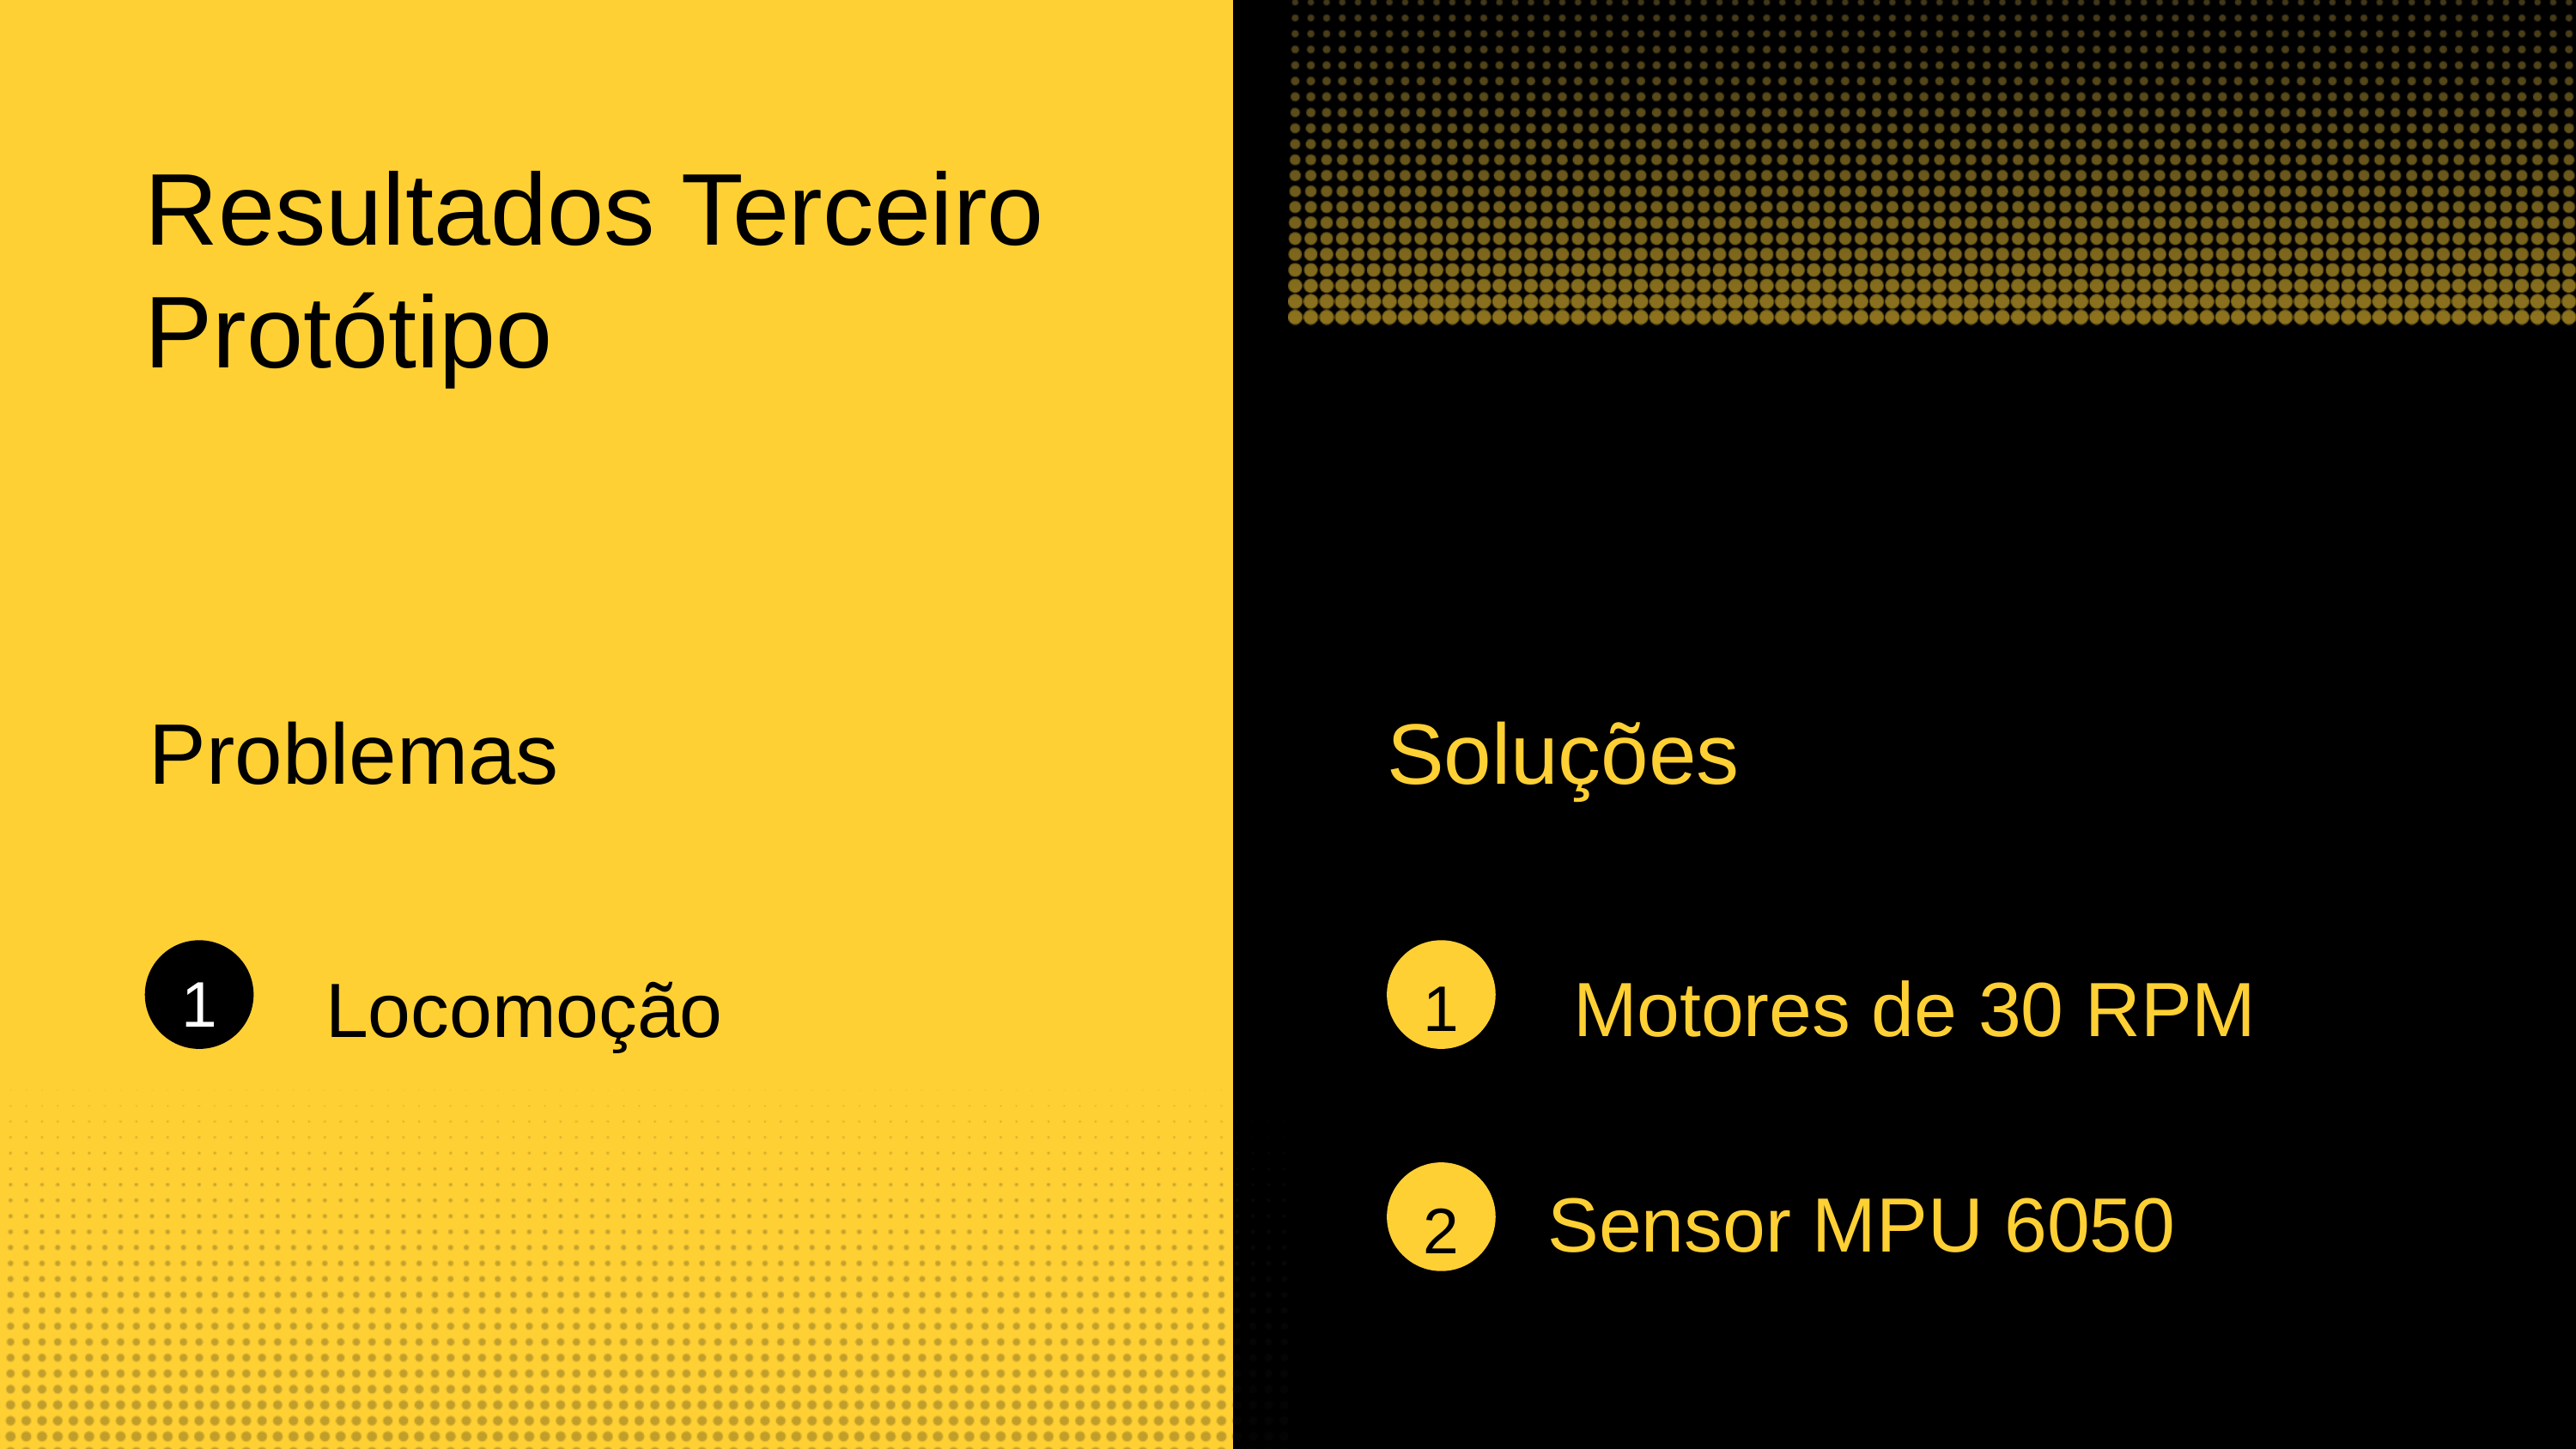

Resultados Terceiro Protótipo
Problemas
Soluções
1

1
Motores de 30 RPM

Sensor MPU 6050

Locomoção

2